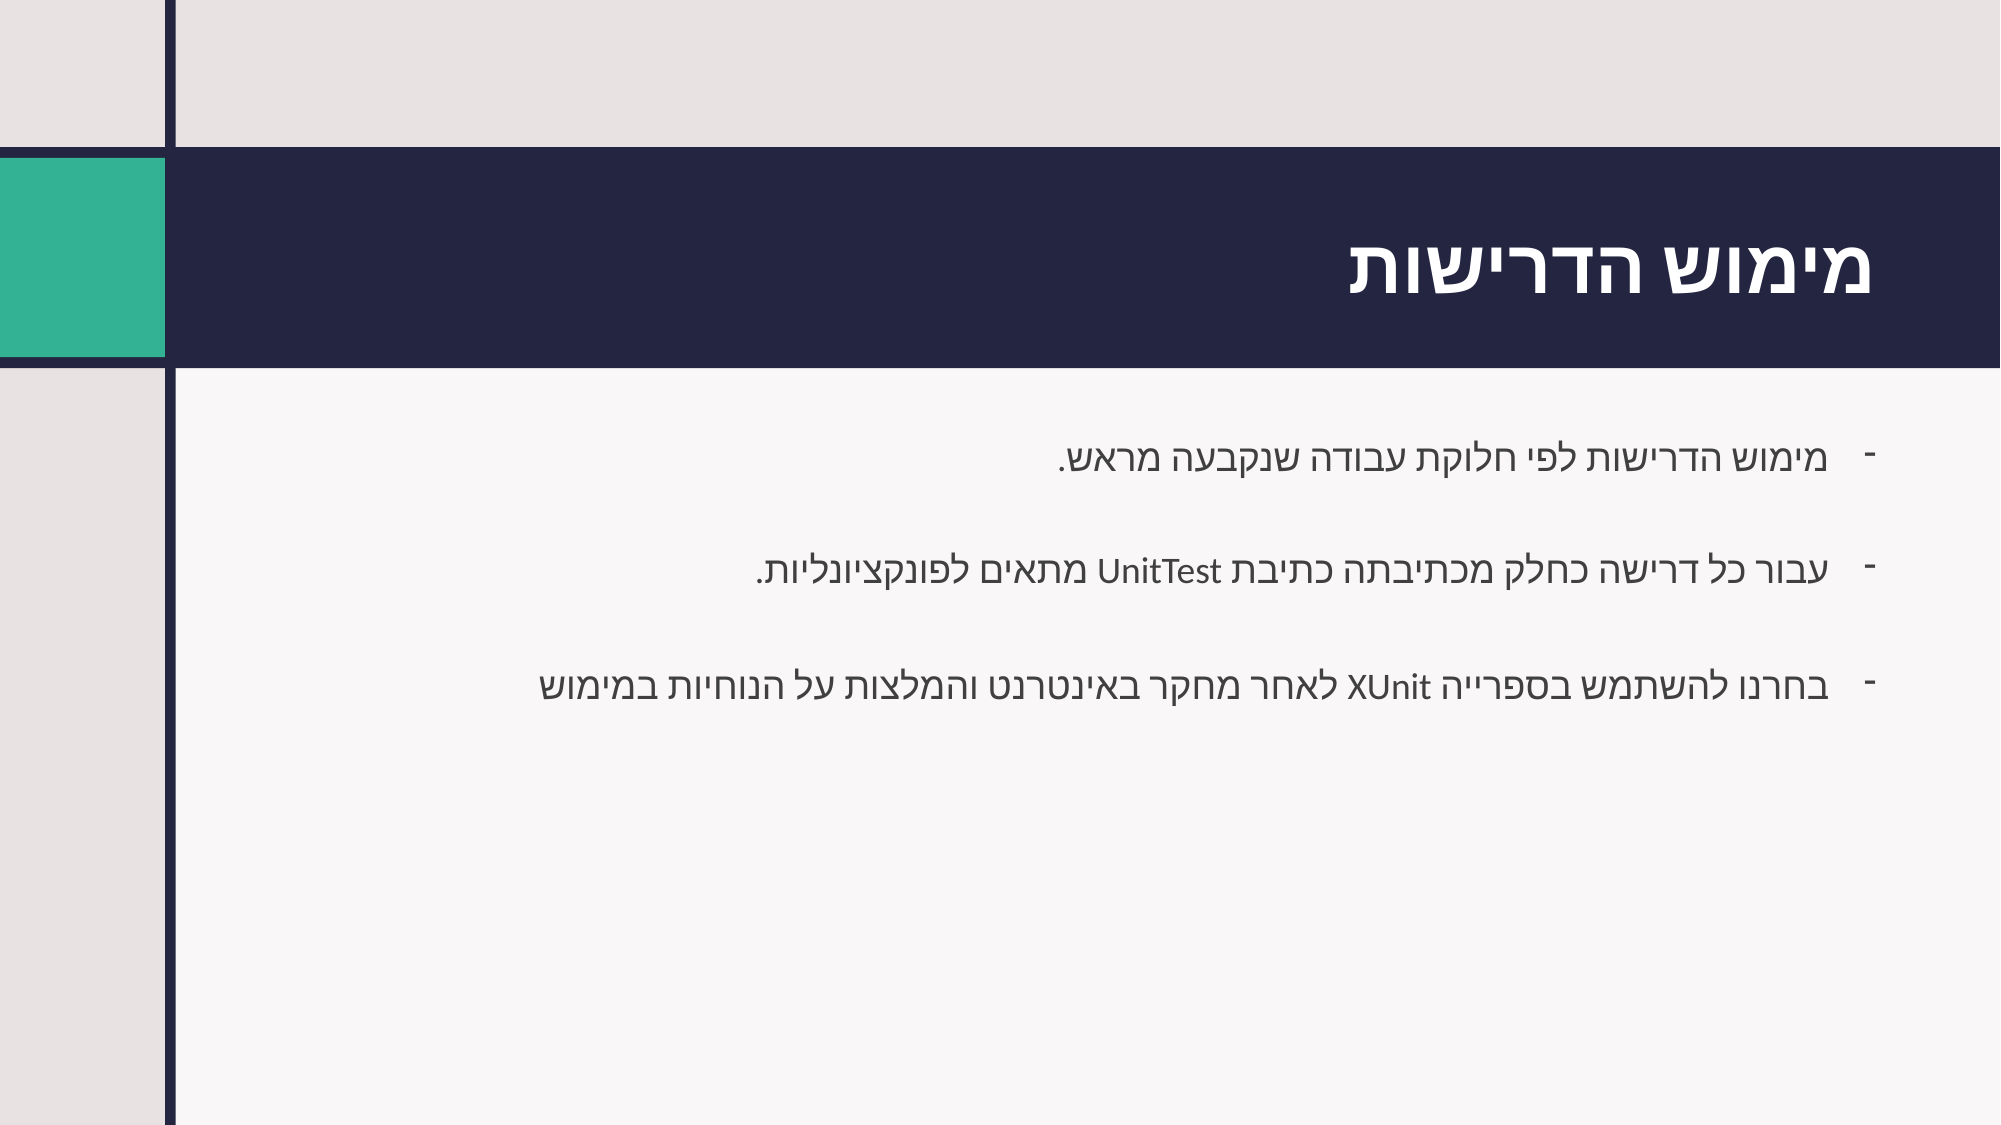

# מימוש הדרישות

מימוש הדרישות לפי חלוקת עבודה שנקבעה מראש.
עבור כל דרישה כחלק מכתיבתה כתיבת UnitTest מתאים לפונקציונליות.
בחרנו להשתמש בספרייה XUnit לאחר מחקר באינטרנט והמלצות על הנוחיות במימוש